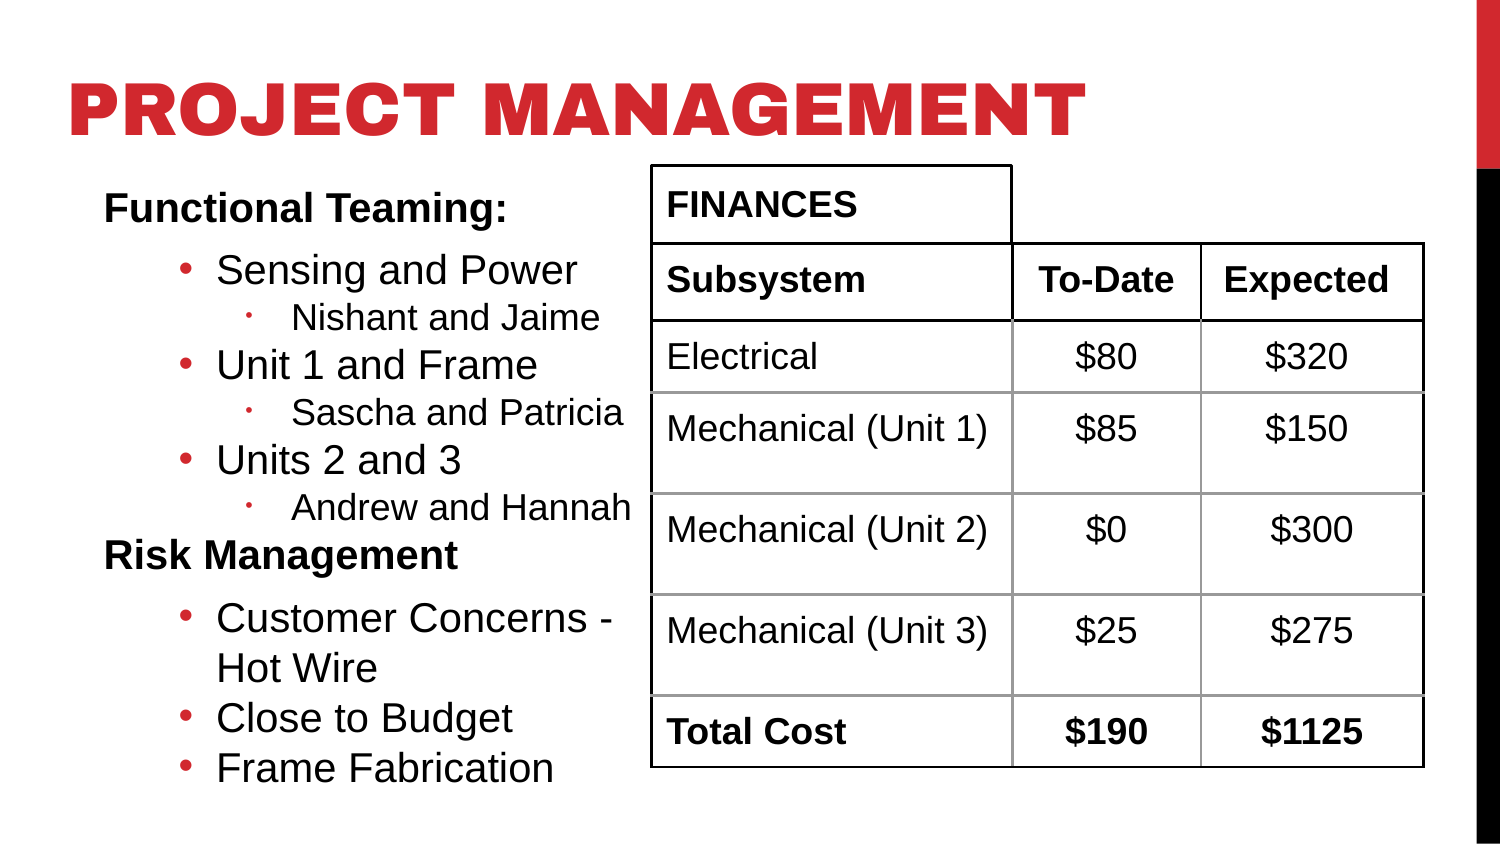

# PROJECT MANAGEMENT
Functional Teaming:
Sensing and Power
Nishant and Jaime
Unit 1 and Frame
Sascha and Patricia
Units 2 and 3
Andrew and Hannah
Risk Management
Customer Concerns - Hot Wire
Close to Budget
Frame Fabrication

FINANCES

| Subsystem | To-Date | Expected |
| --- | --- | --- |
| Electrical | $80 | $320 |
| Mechanical (Unit 1) | $85 | $150 |
| Mechanical (Unit 2) | $0 | $300 |
| Mechanical (Unit 3) | $25 | $275 |
| Total Cost | $190 | $1125 |